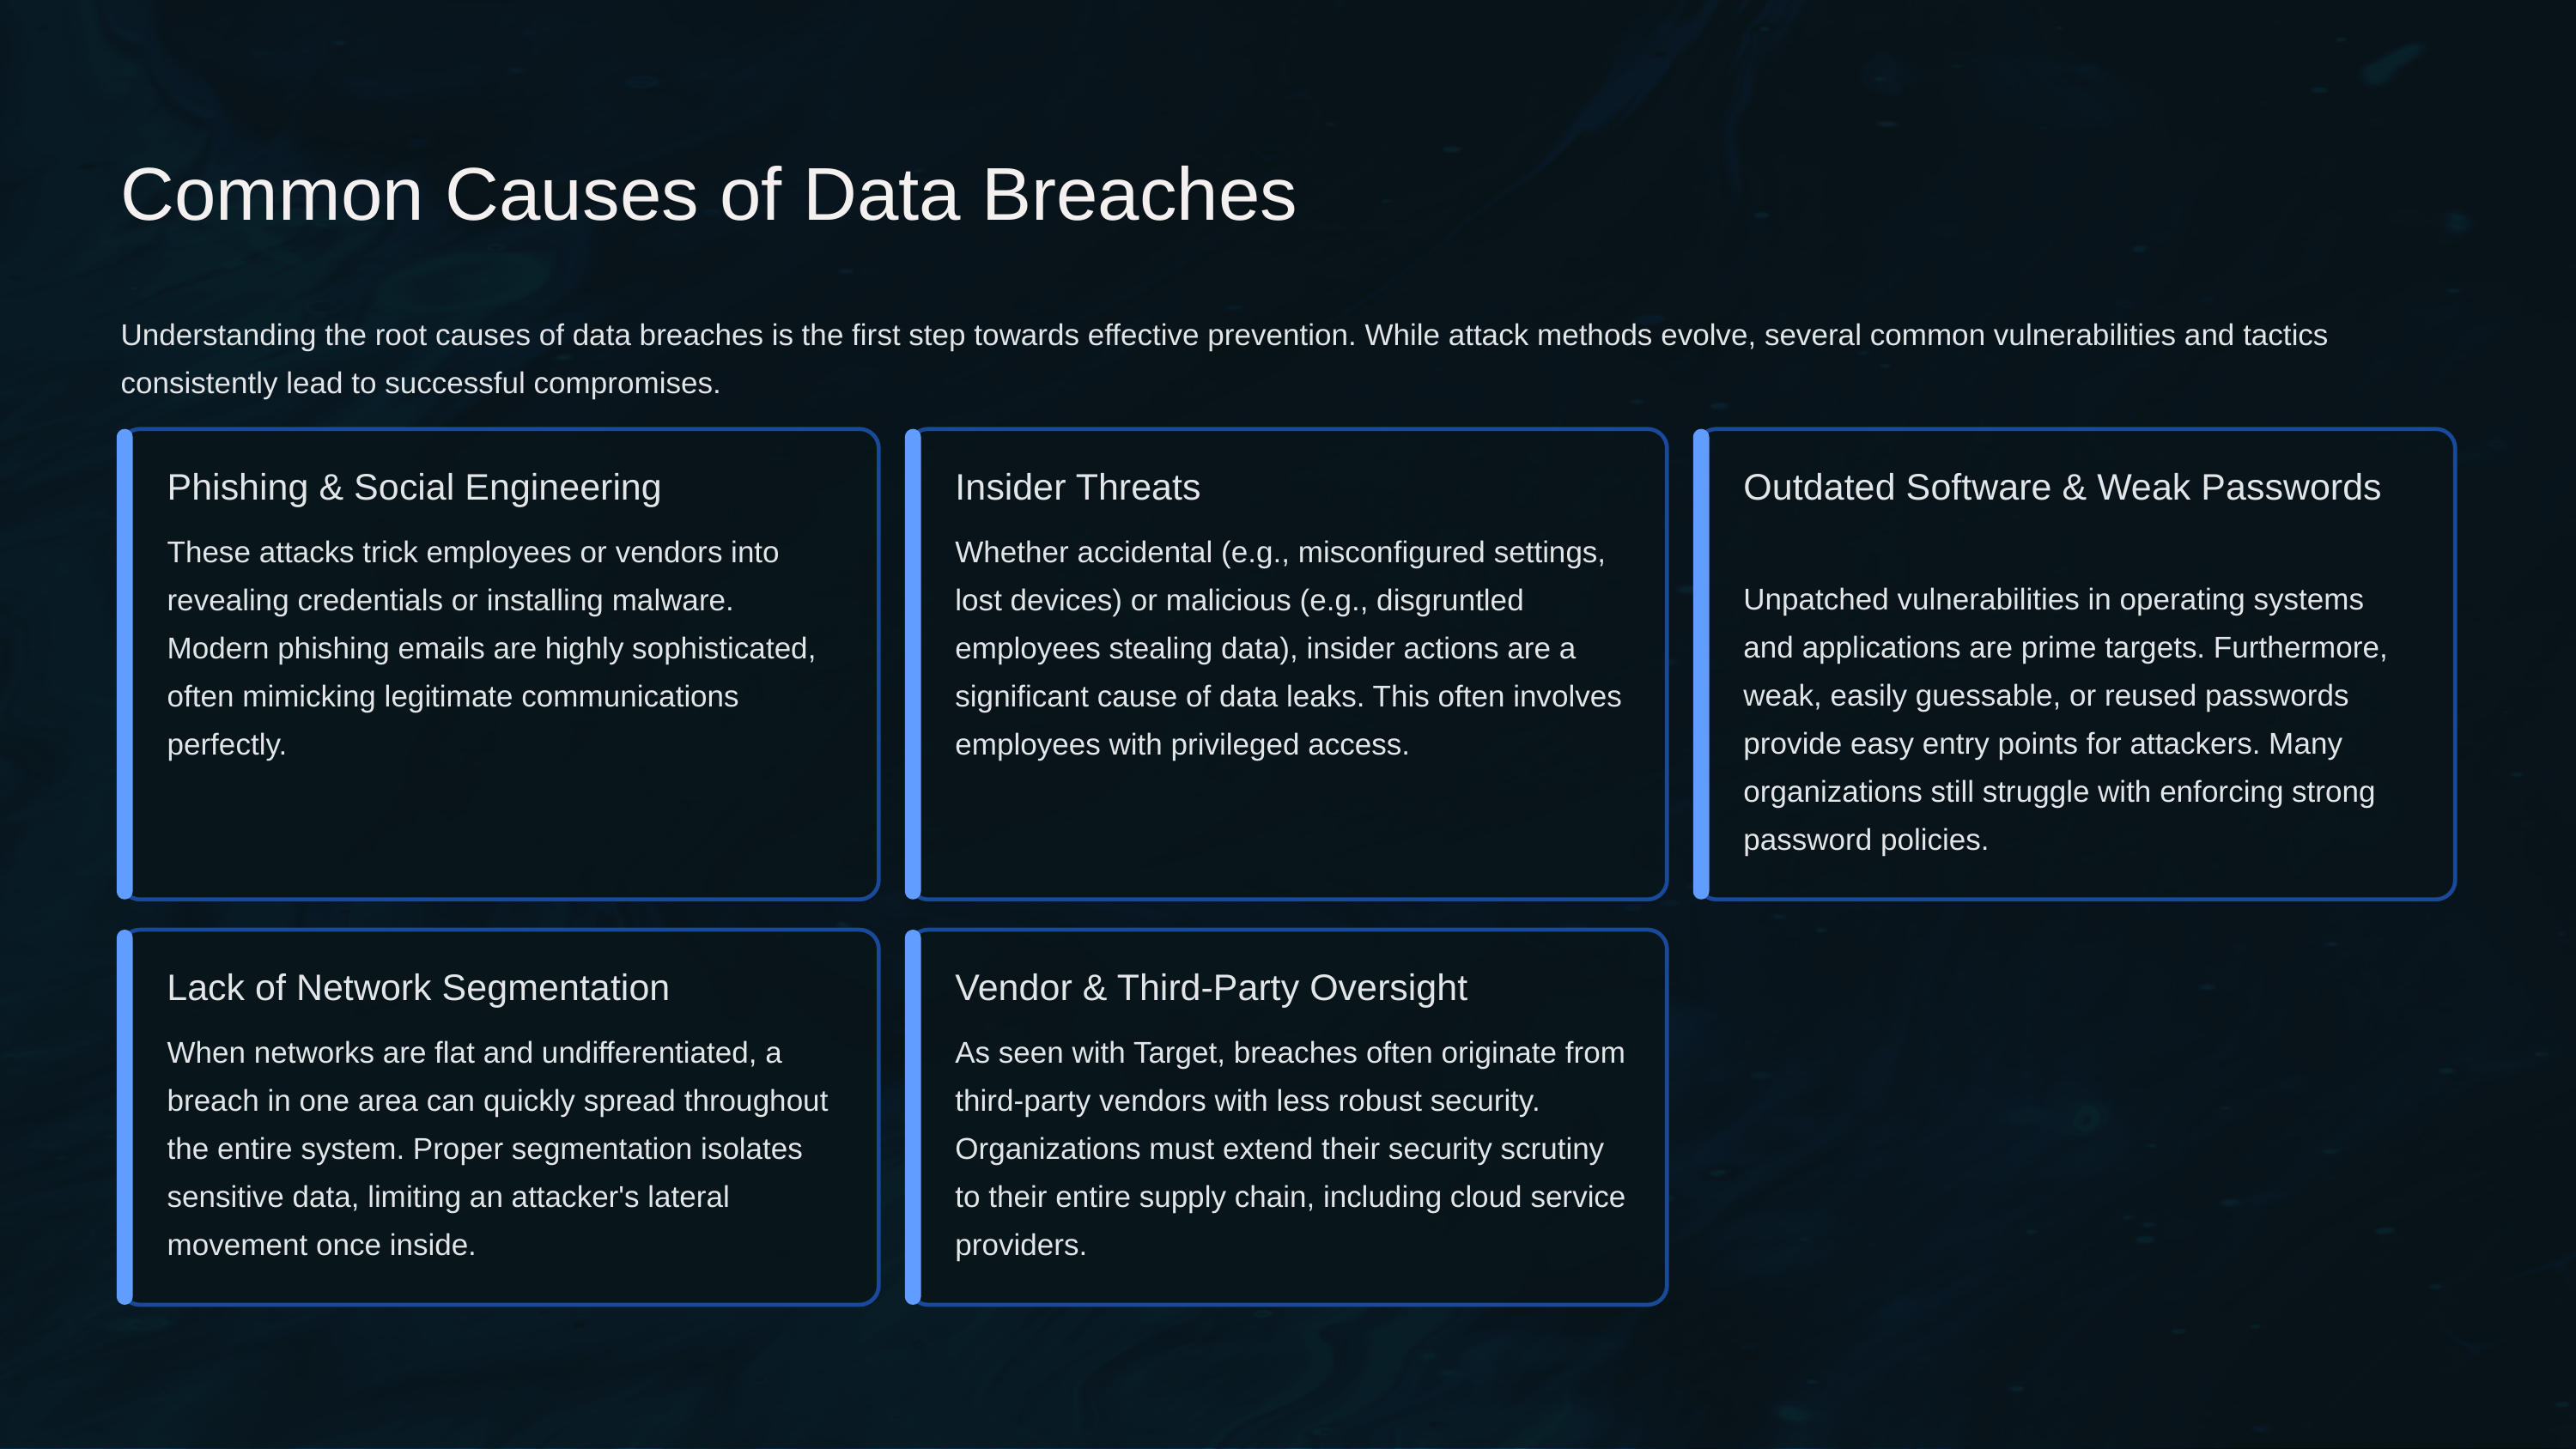

Common Causes of Data Breaches
Understanding the root causes of data breaches is the first step towards effective prevention. While attack methods evolve, several common vulnerabilities and tactics consistently lead to successful compromises.

Phishing & Social Engineering
Insider Threats
Outdated Software & Weak Passwords
These attacks trick employees or vendors into revealing credentials or installing malware. Modern phishing emails are highly sophisticated, often mimicking legitimate communications perfectly.
Whether accidental (e.g., misconfigured settings, lost devices) or malicious (e.g., disgruntled employees stealing data), insider actions are a significant cause of data leaks. This often involves employees with privileged access.
Unpatched vulnerabilities in operating systems and applications are prime targets. Furthermore, weak, easily guessable, or reused passwords provide easy entry points for attackers. Many organizations still struggle with enforcing strong password policies.

Lack of Network Segmentation
Vendor & Third-Party Oversight
When networks are flat and undifferentiated, a breach in one area can quickly spread throughout the entire system. Proper segmentation isolates sensitive data, limiting an attacker's lateral movement once inside.
As seen with Target, breaches often originate from third-party vendors with less robust security. Organizations must extend their security scrutiny to their entire supply chain, including cloud service providers.